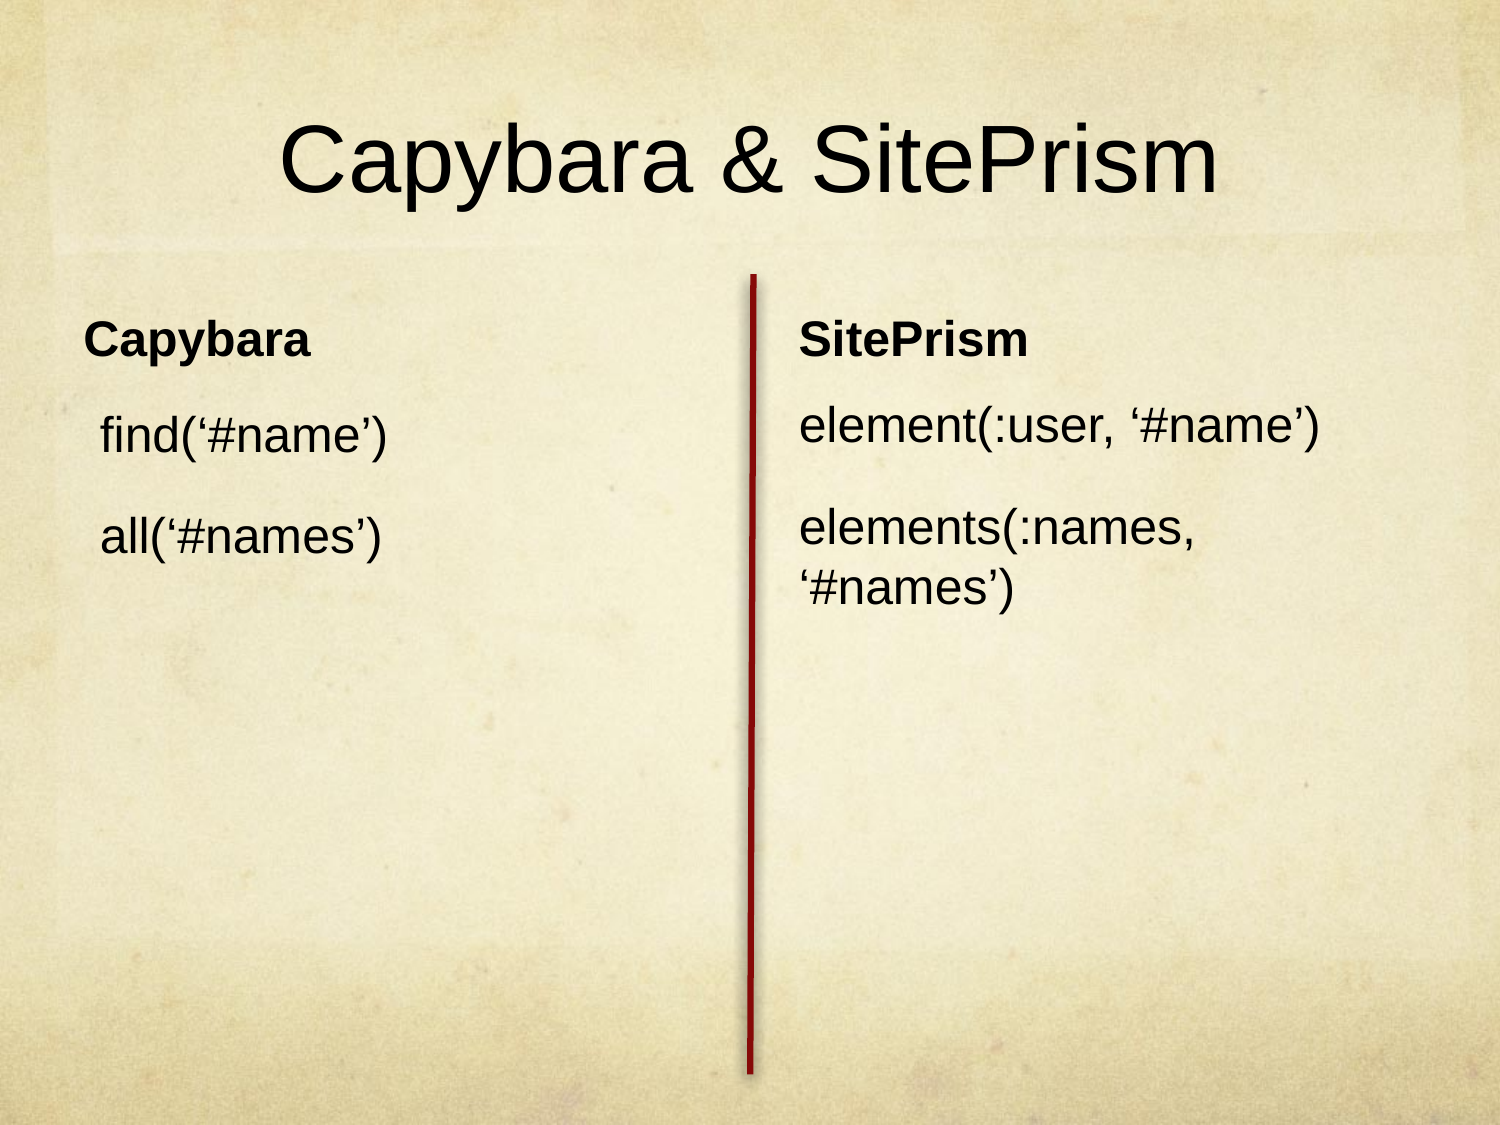

# Capybara & SitePrism
Capybara
SitePrism
element(:user, ‘#name’)
elements(:names, ‘#names’)

find(‘#name’)
all(‘#names’)